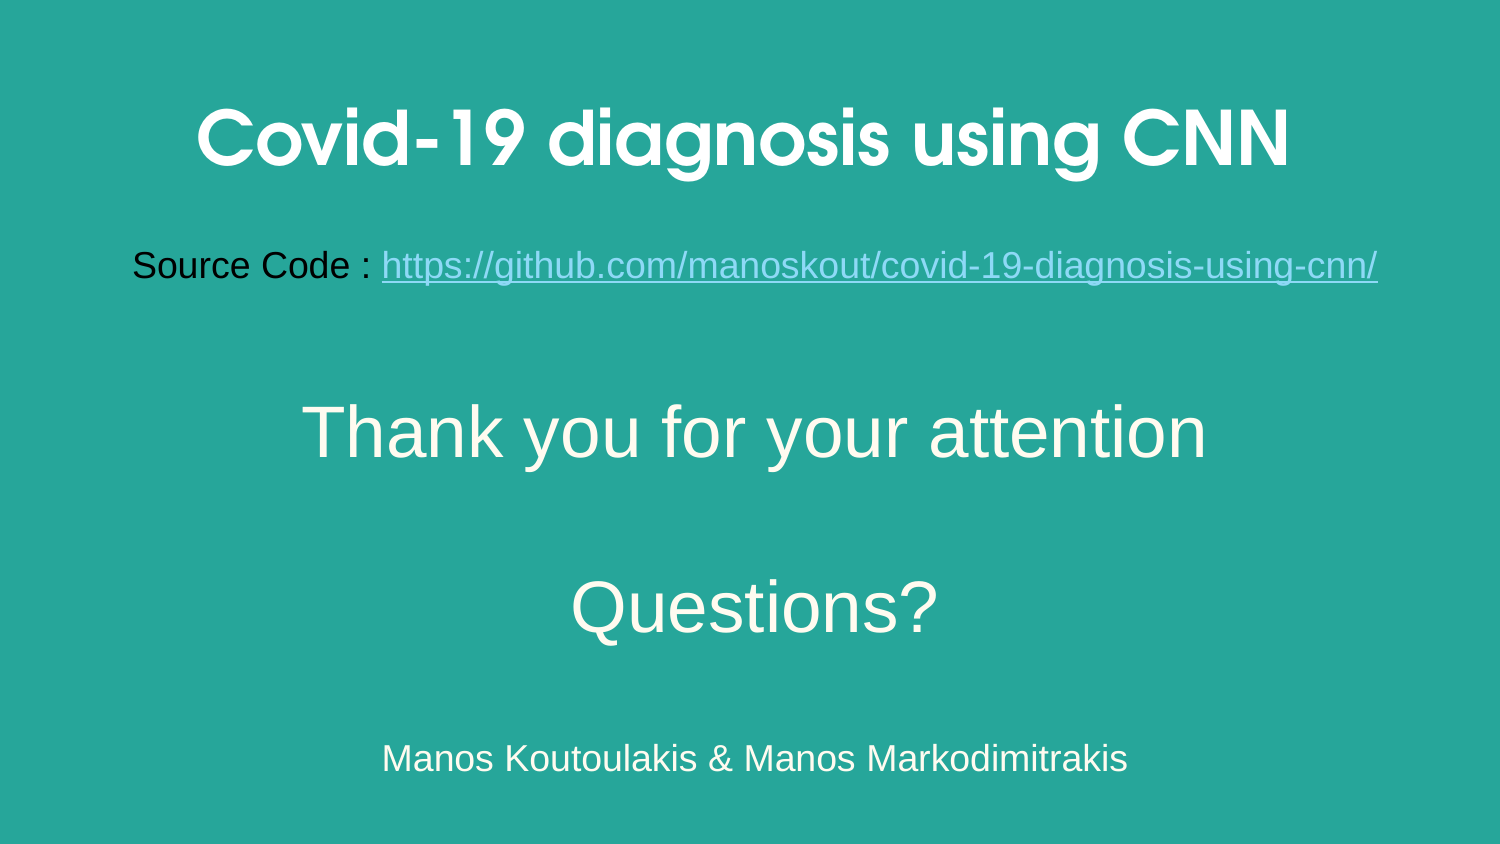

Covid-19 diagnosis using CNN
Source Code : https://github.com/manoskout/covid-19-diagnosis-using-cnn/
# Thank you for your attention

Questions?

Manos Koutoulakis & Manos Markodimitrakis